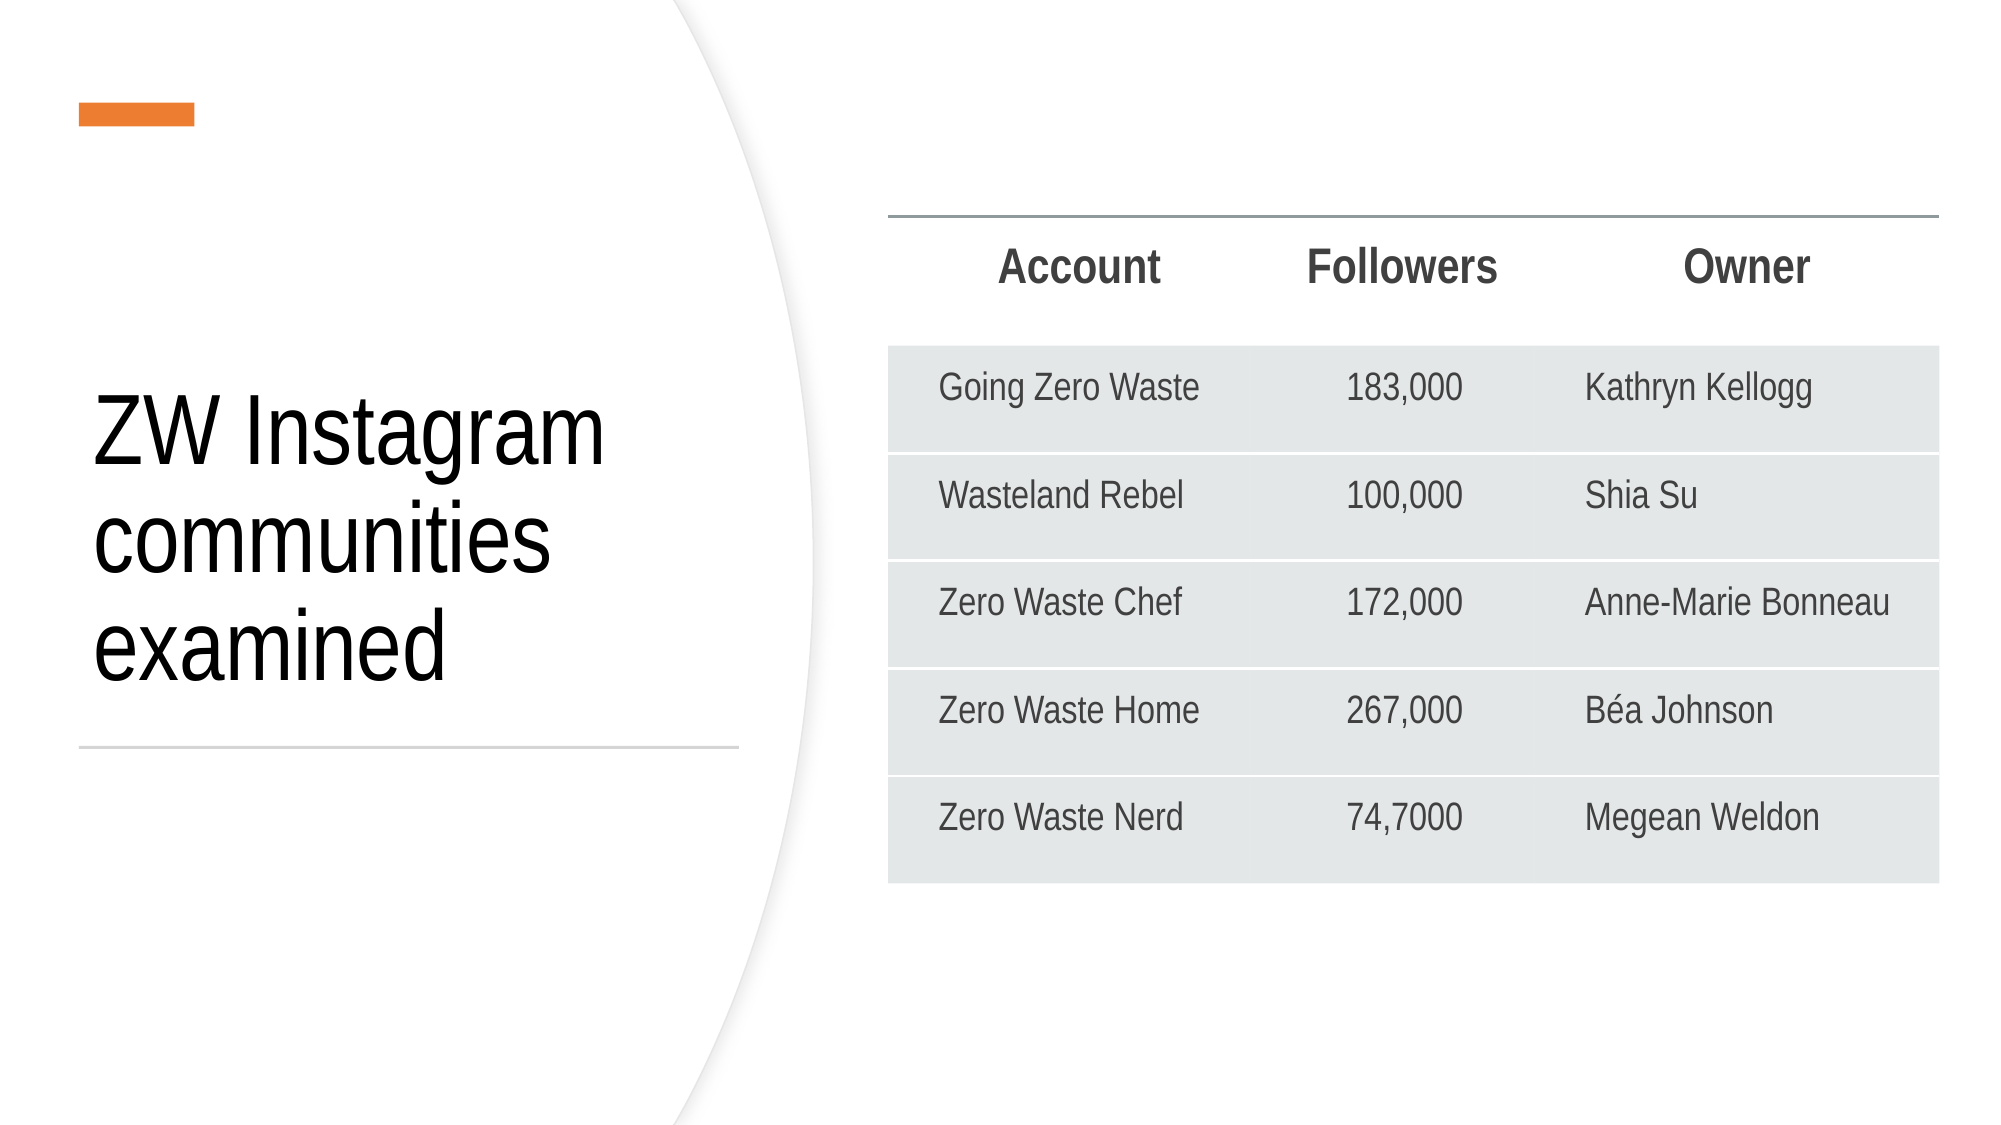

# ZW Instagram communities examined
| Account | Followers | Owner |
| --- | --- | --- |
| Going Zero Waste | 183,000 | Kathryn Kellogg |
| Wasteland Rebel | 100,000 | Shia Su |
| Zero Waste Chef | 172,000 | Anne-Marie Bonneau |
| Zero Waste Home | 267,000 | Béa Johnson |
| Zero Waste Nerd | 74,7000 | Megean Weldon |